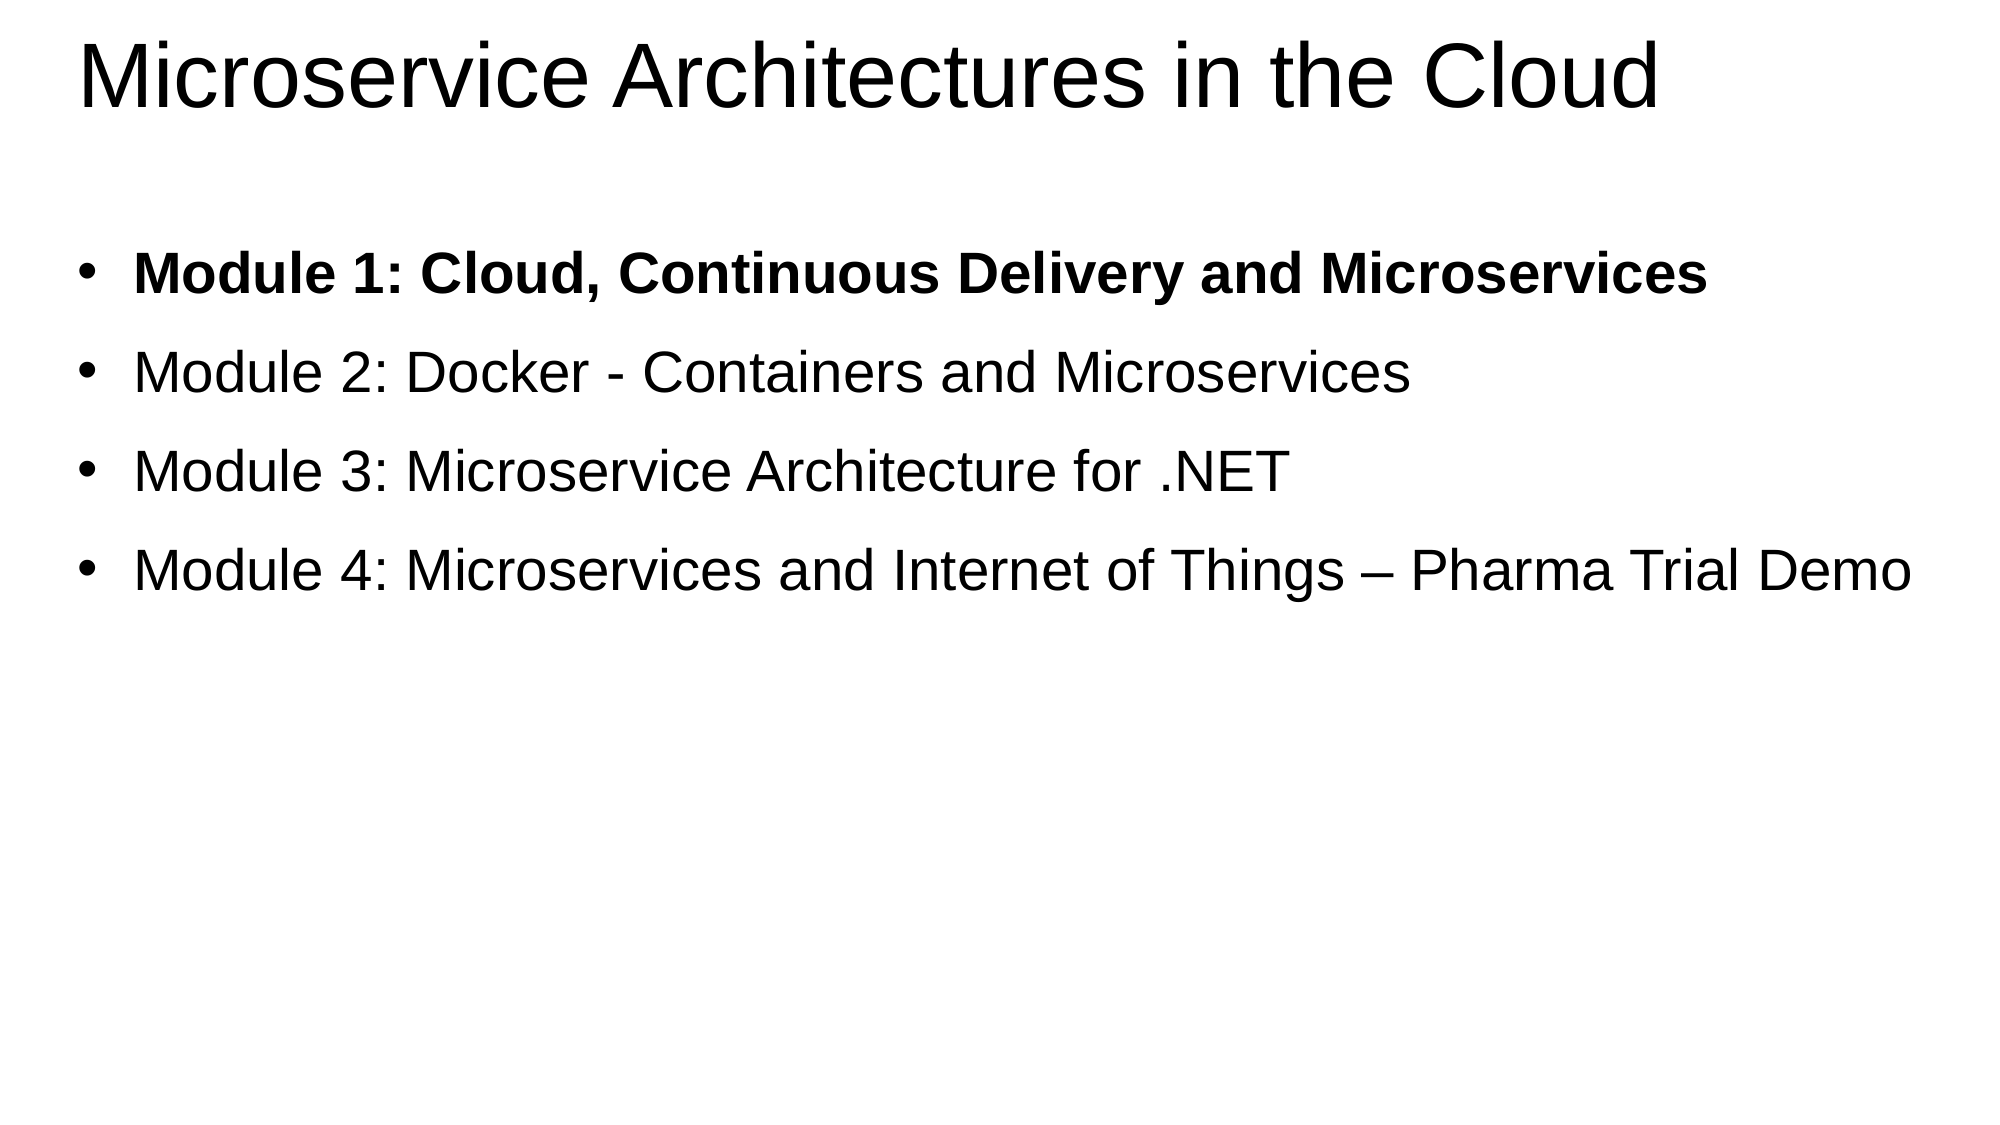

# Microservice Architectures in the Cloud
Module 1: Cloud, Continuous Delivery and Microservices
Module 2: Docker - Containers and Microservices
Module 3: Microservice Architecture for .NET
Module 4: Microservices and Internet of Things – Pharma Trial Demo